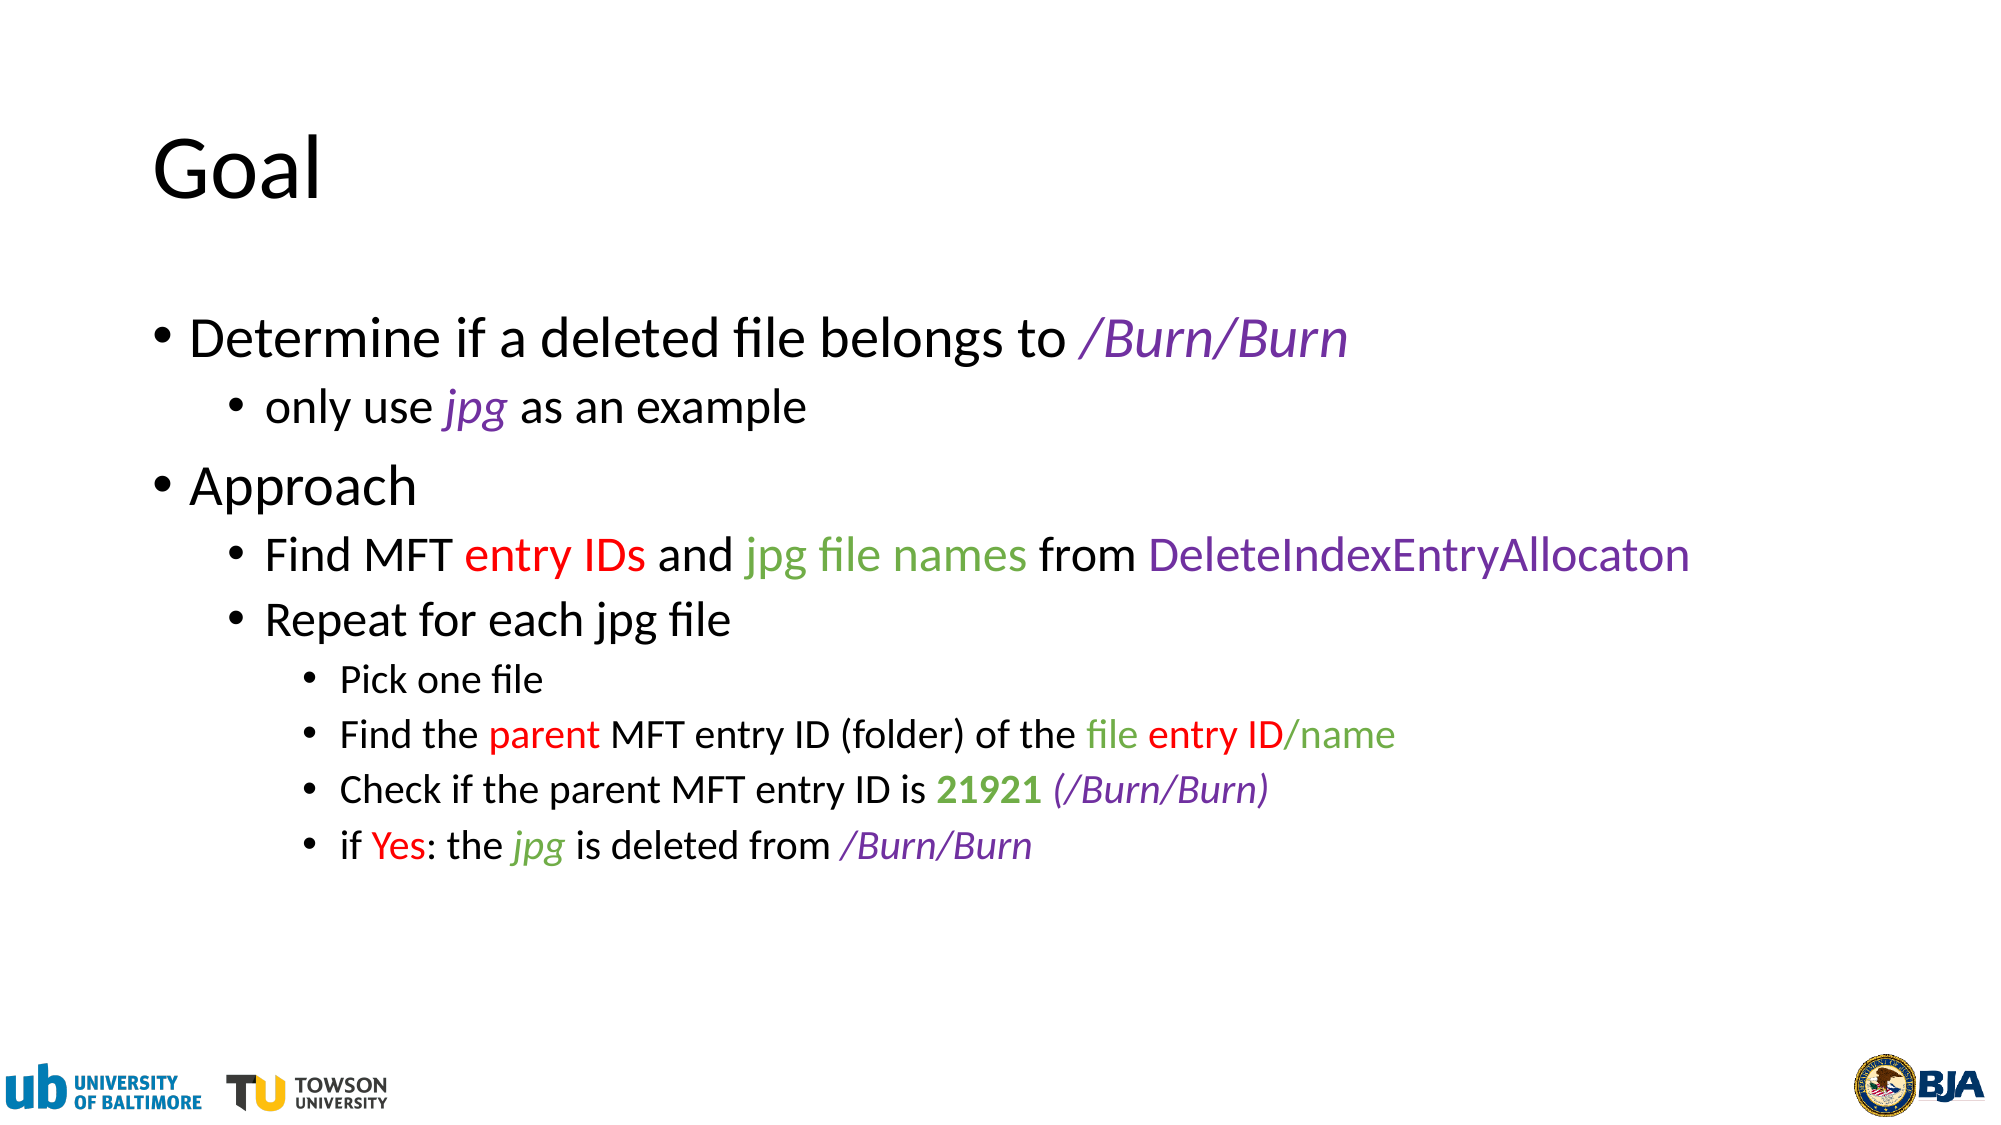

# Goal
Determine if a deleted file belongs to /Burn/Burn
only use jpg as an example
Approach
Find MFT entry IDs and jpg file names from DeleteIndexEntryAllocaton
Repeat for each jpg file
Pick one file
Find the parent MFT entry ID (folder) of the file entry ID/name
Check if the parent MFT entry ID is 21921 (/Burn/Burn)
if Yes: the jpg is deleted from /Burn/Burn